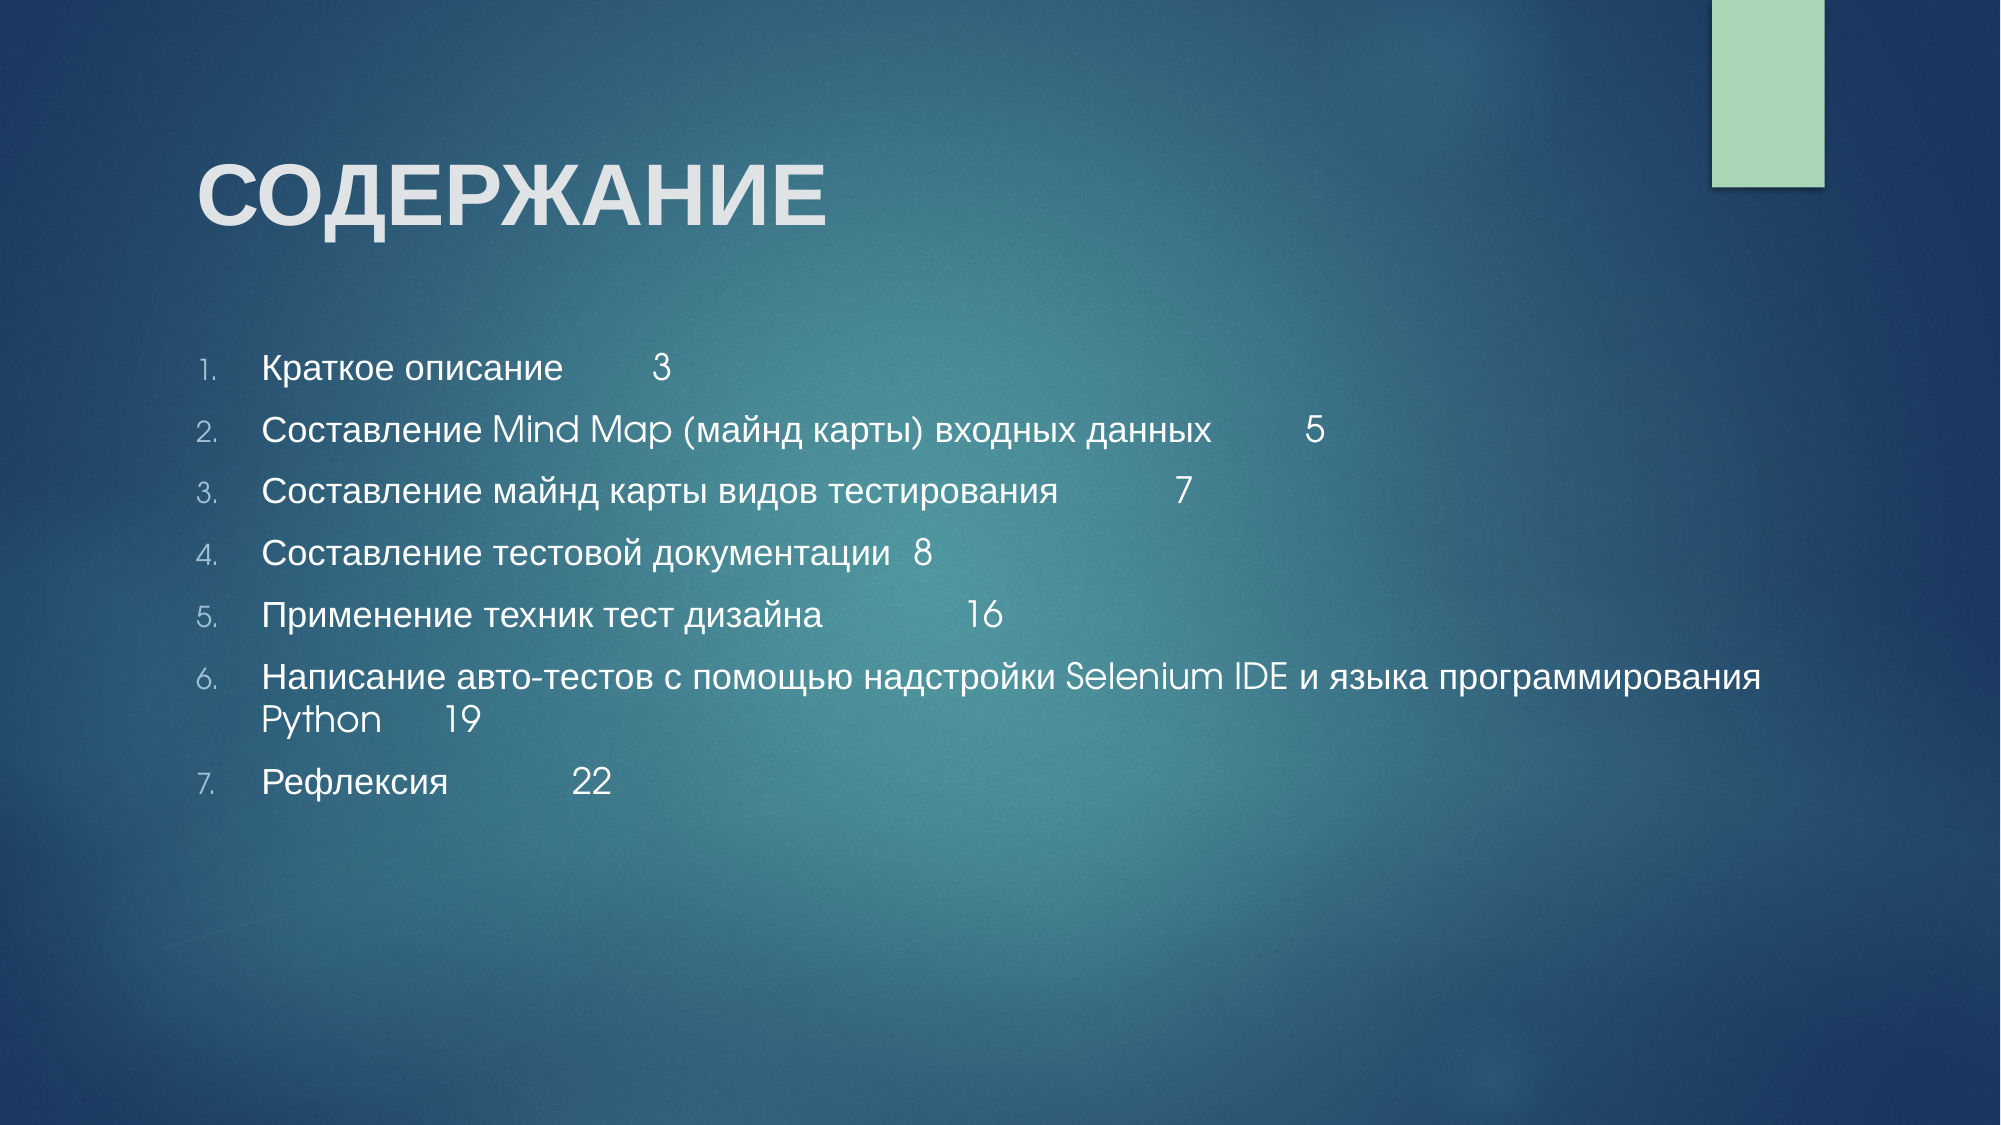

# СОДЕРЖАНИЕ
Краткое описание															3
Составление Mind Map (майнд карты) входных данных					5
Составление майнд карты видов тестирования							7
Составление тестовой документации										8
Применение техник тест дизайна										     16
Написание авто-тестов с помощью надстройки Selenium IDE и языка программирования Python												     19
Рефлексия																     22